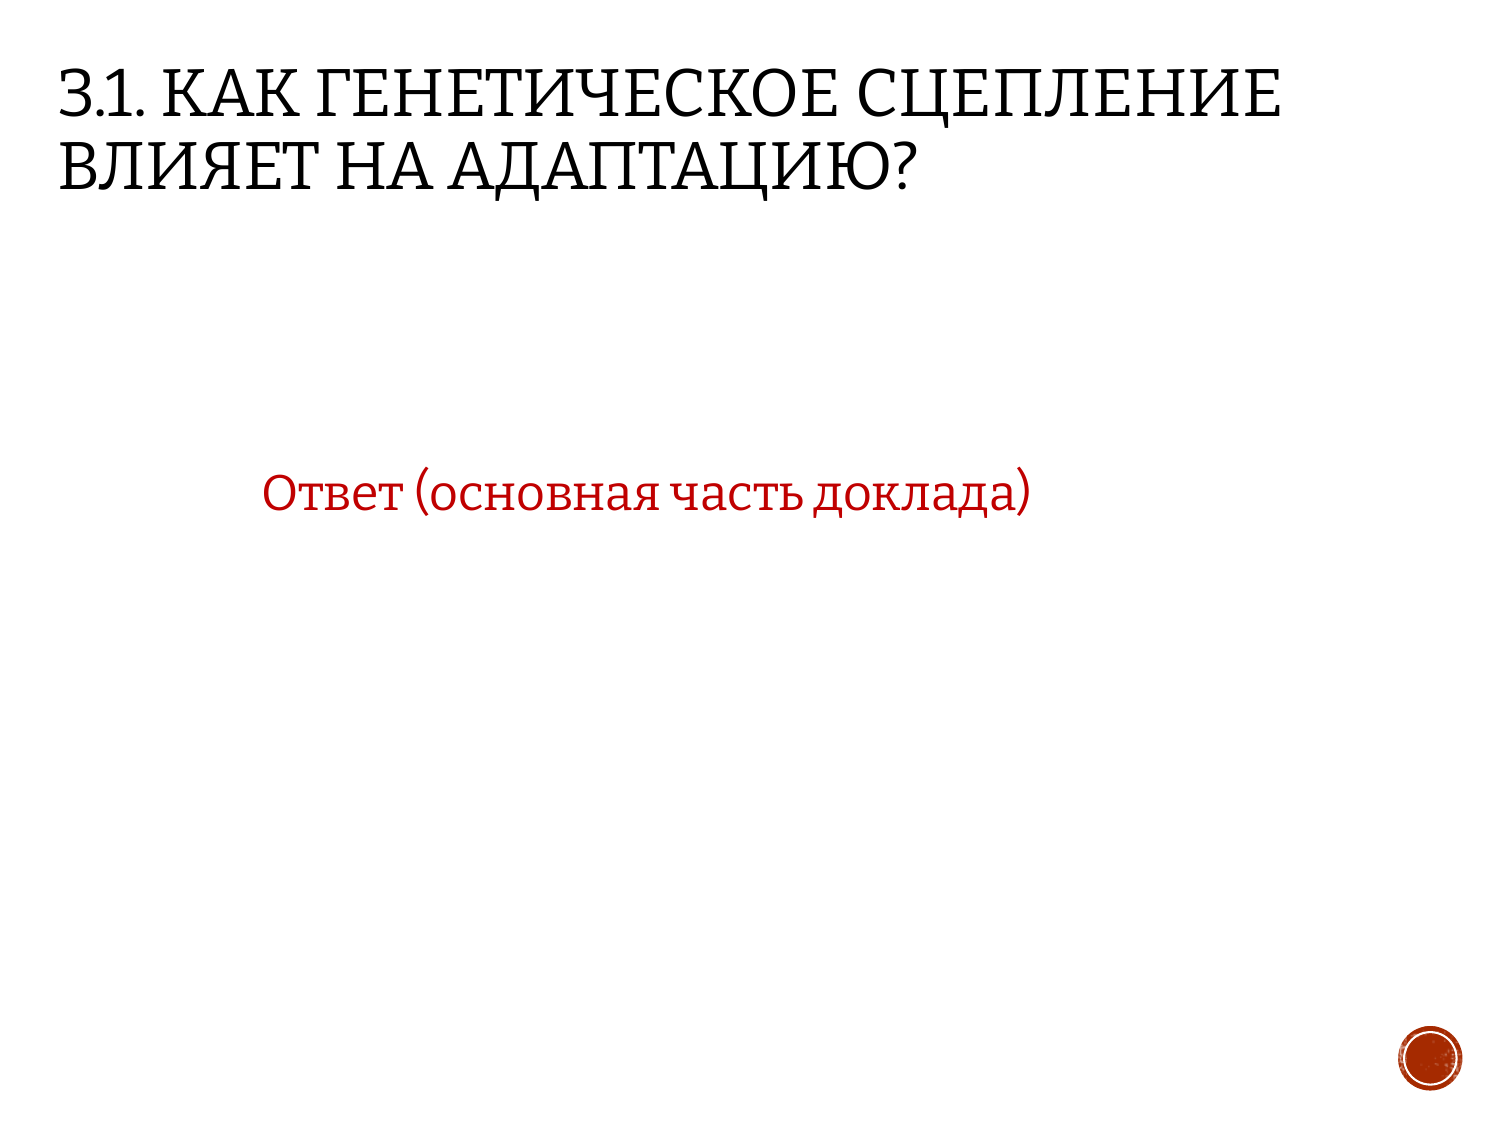

# 3.1. Как генетическое сцепление влияет на адаптацию?
Ответ (основная часть доклада)